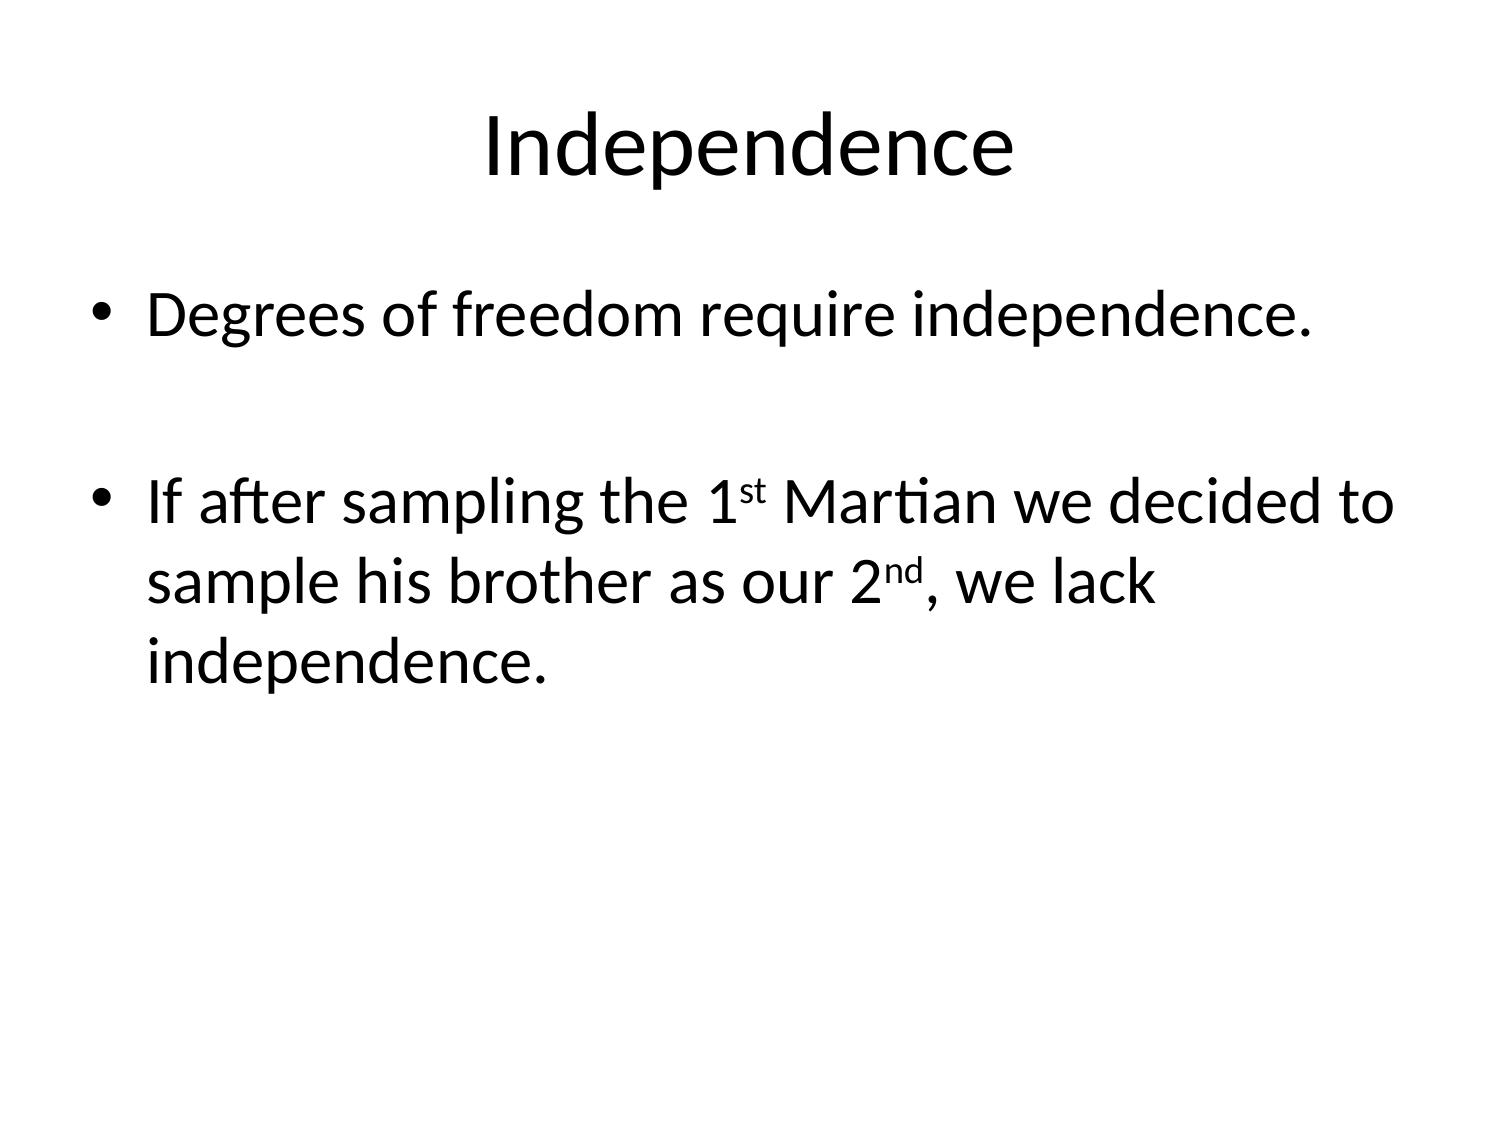

# Independence
Degrees of freedom require independence.

If after sampling the 1st Martian we decided to sample his brother as our 2nd, we lack independence.